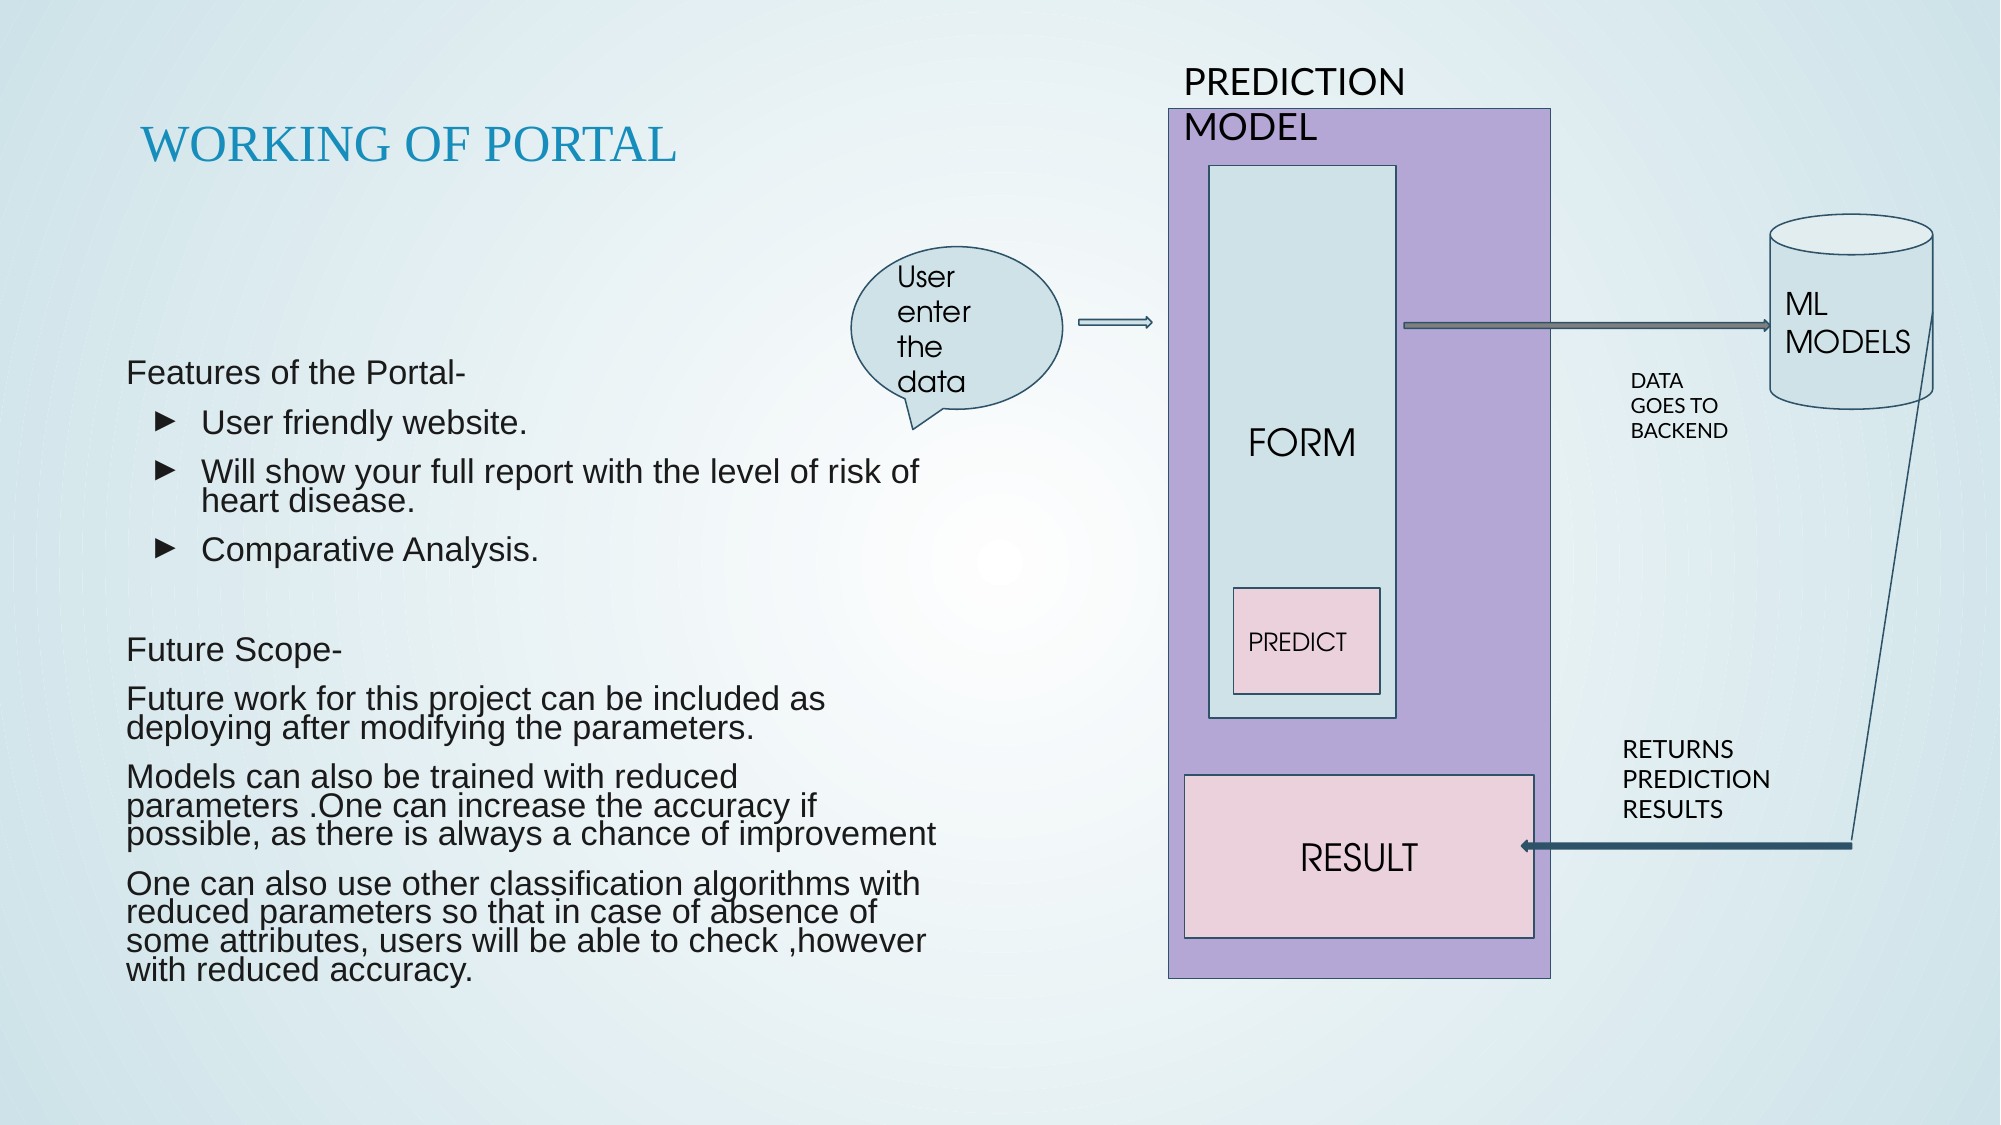

PREDICTION MODEL
# WORKING OF PORTAL

FORM
ML MODELS
User enter the data

DATA GOES TO BACKEND
Features of the Portal-
User friendly website.
Will show your full report with the level of risk of heart disease.
Comparative Analysis.

Future Scope-
Future work for this project can be included as deploying after modifying the parameters.
Models can also be trained with reduced parameters .One can increase the accuracy if possible, as there is always a chance of improvement
One can also use other classification algorithms with reduced parameters so that in case of absence of some attributes, users will be able to check ,however with reduced accuracy.

PREDICT
RETURNS PREDICTION RESULTS
RESULT